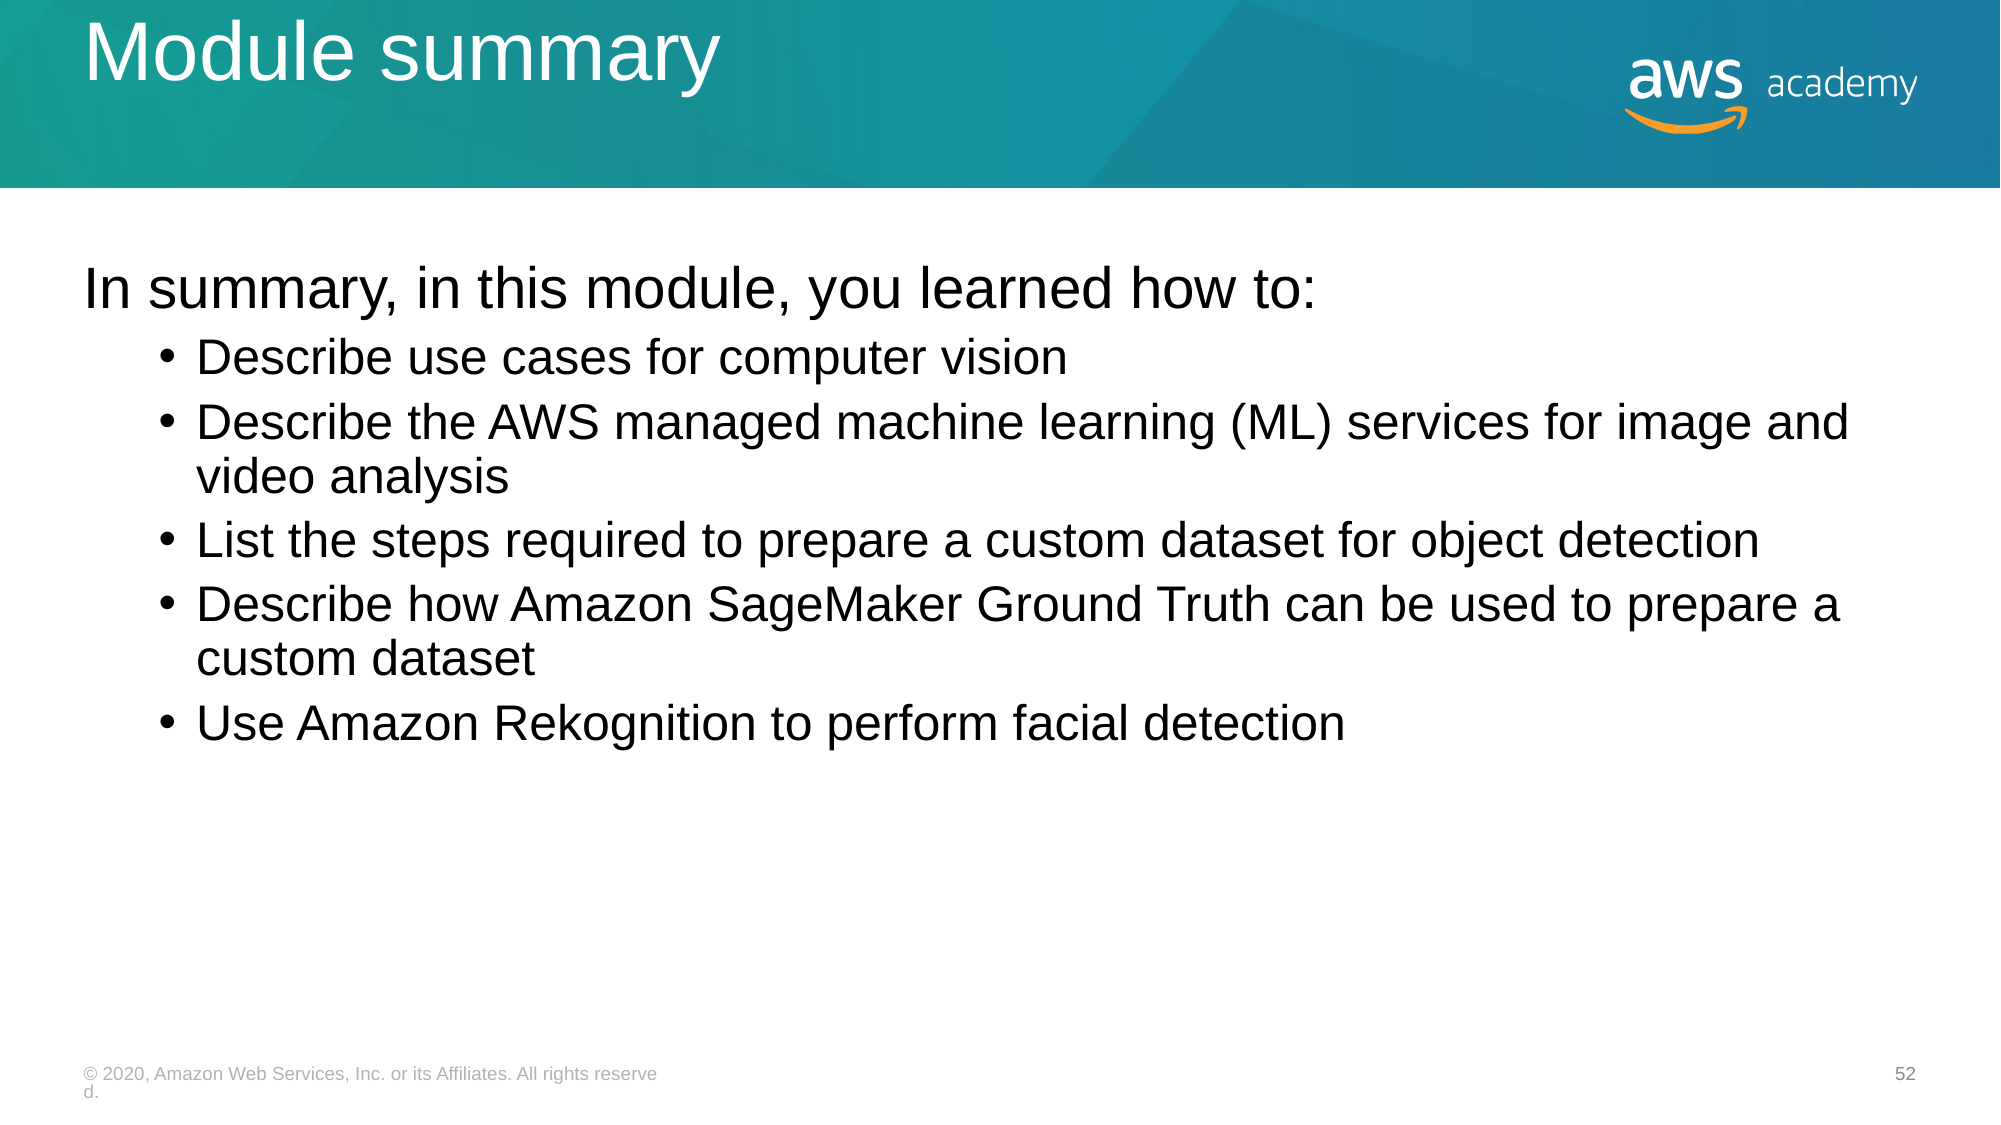

# Module summary
In summary, in this module, you learned how to:
Describe use cases for computer vision
Describe the AWS managed machine learning (ML) services for image and video analysis
List the steps required to prepare a custom dataset for object detection
Describe how Amazon SageMaker Ground Truth can be used to prepare a custom dataset
Use Amazon Rekognition to perform facial detection

© 2020, Amazon Web Services, Inc. or its Affiliates. All rights reserved.
52